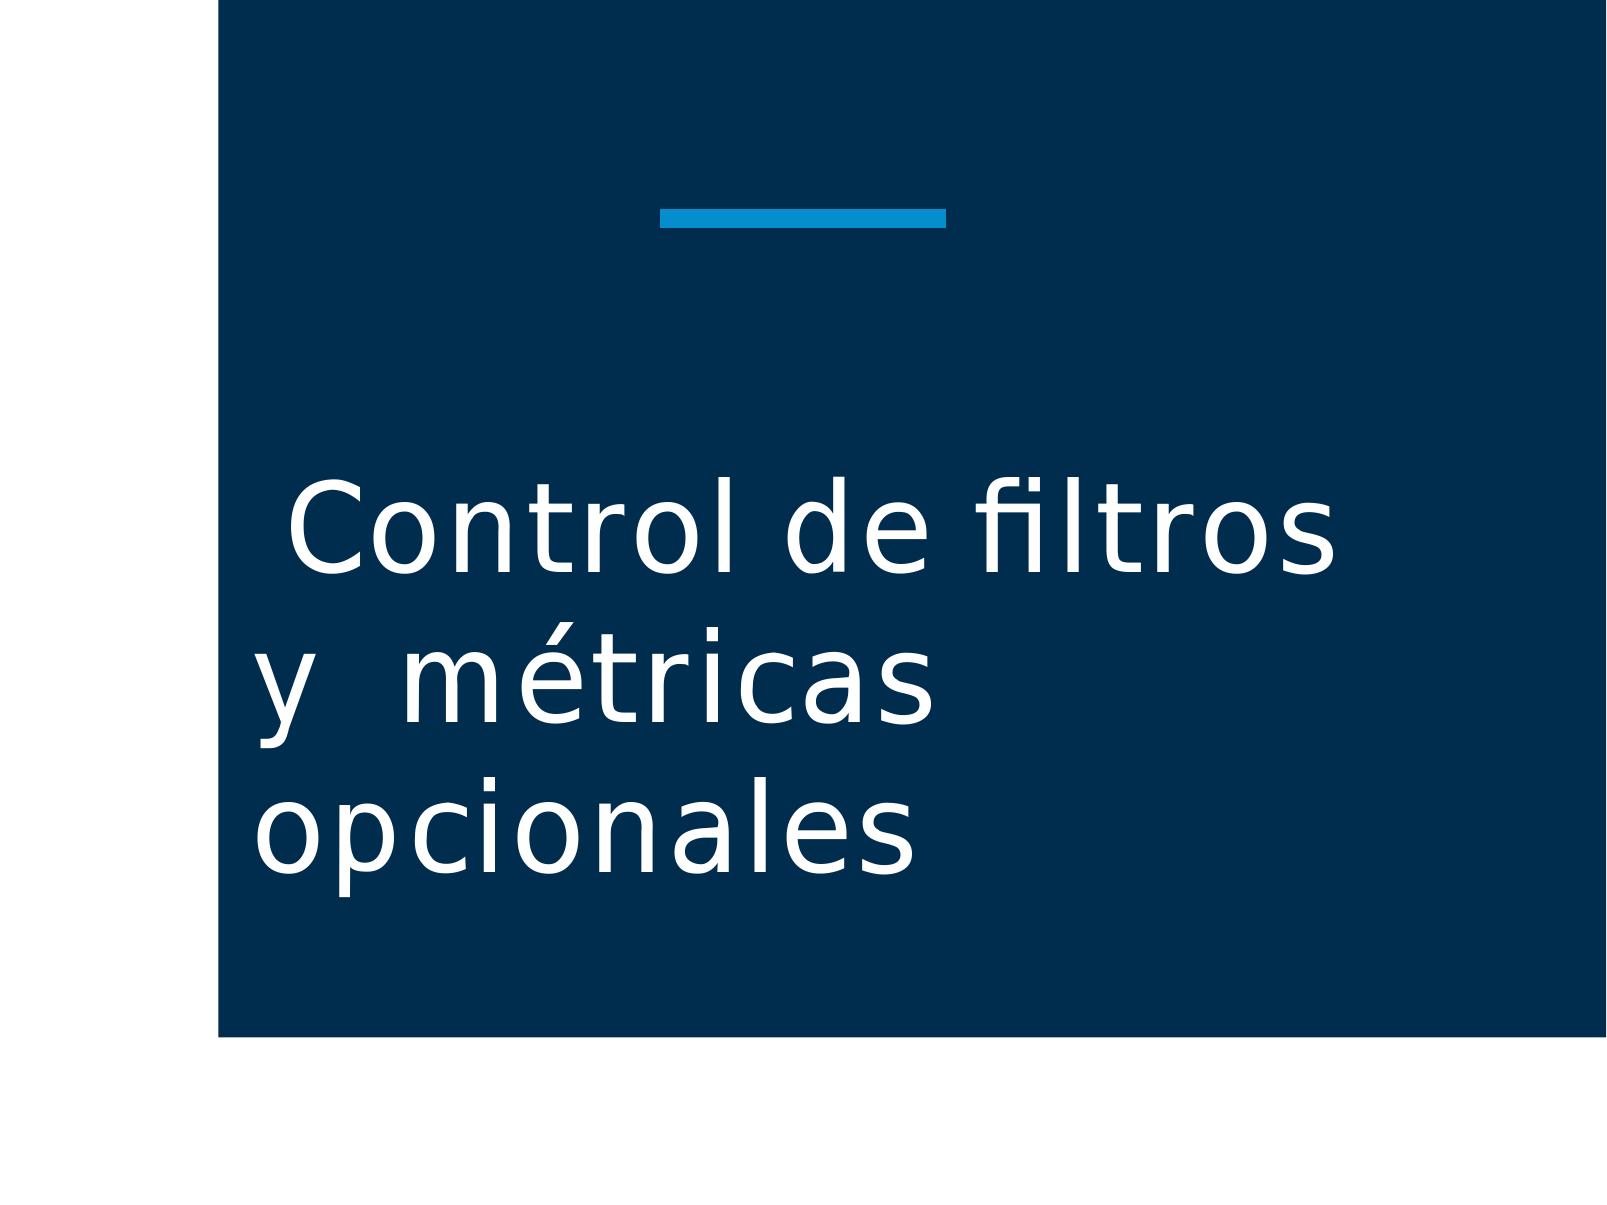

# Control de ﬁltros y  métricas opcionales